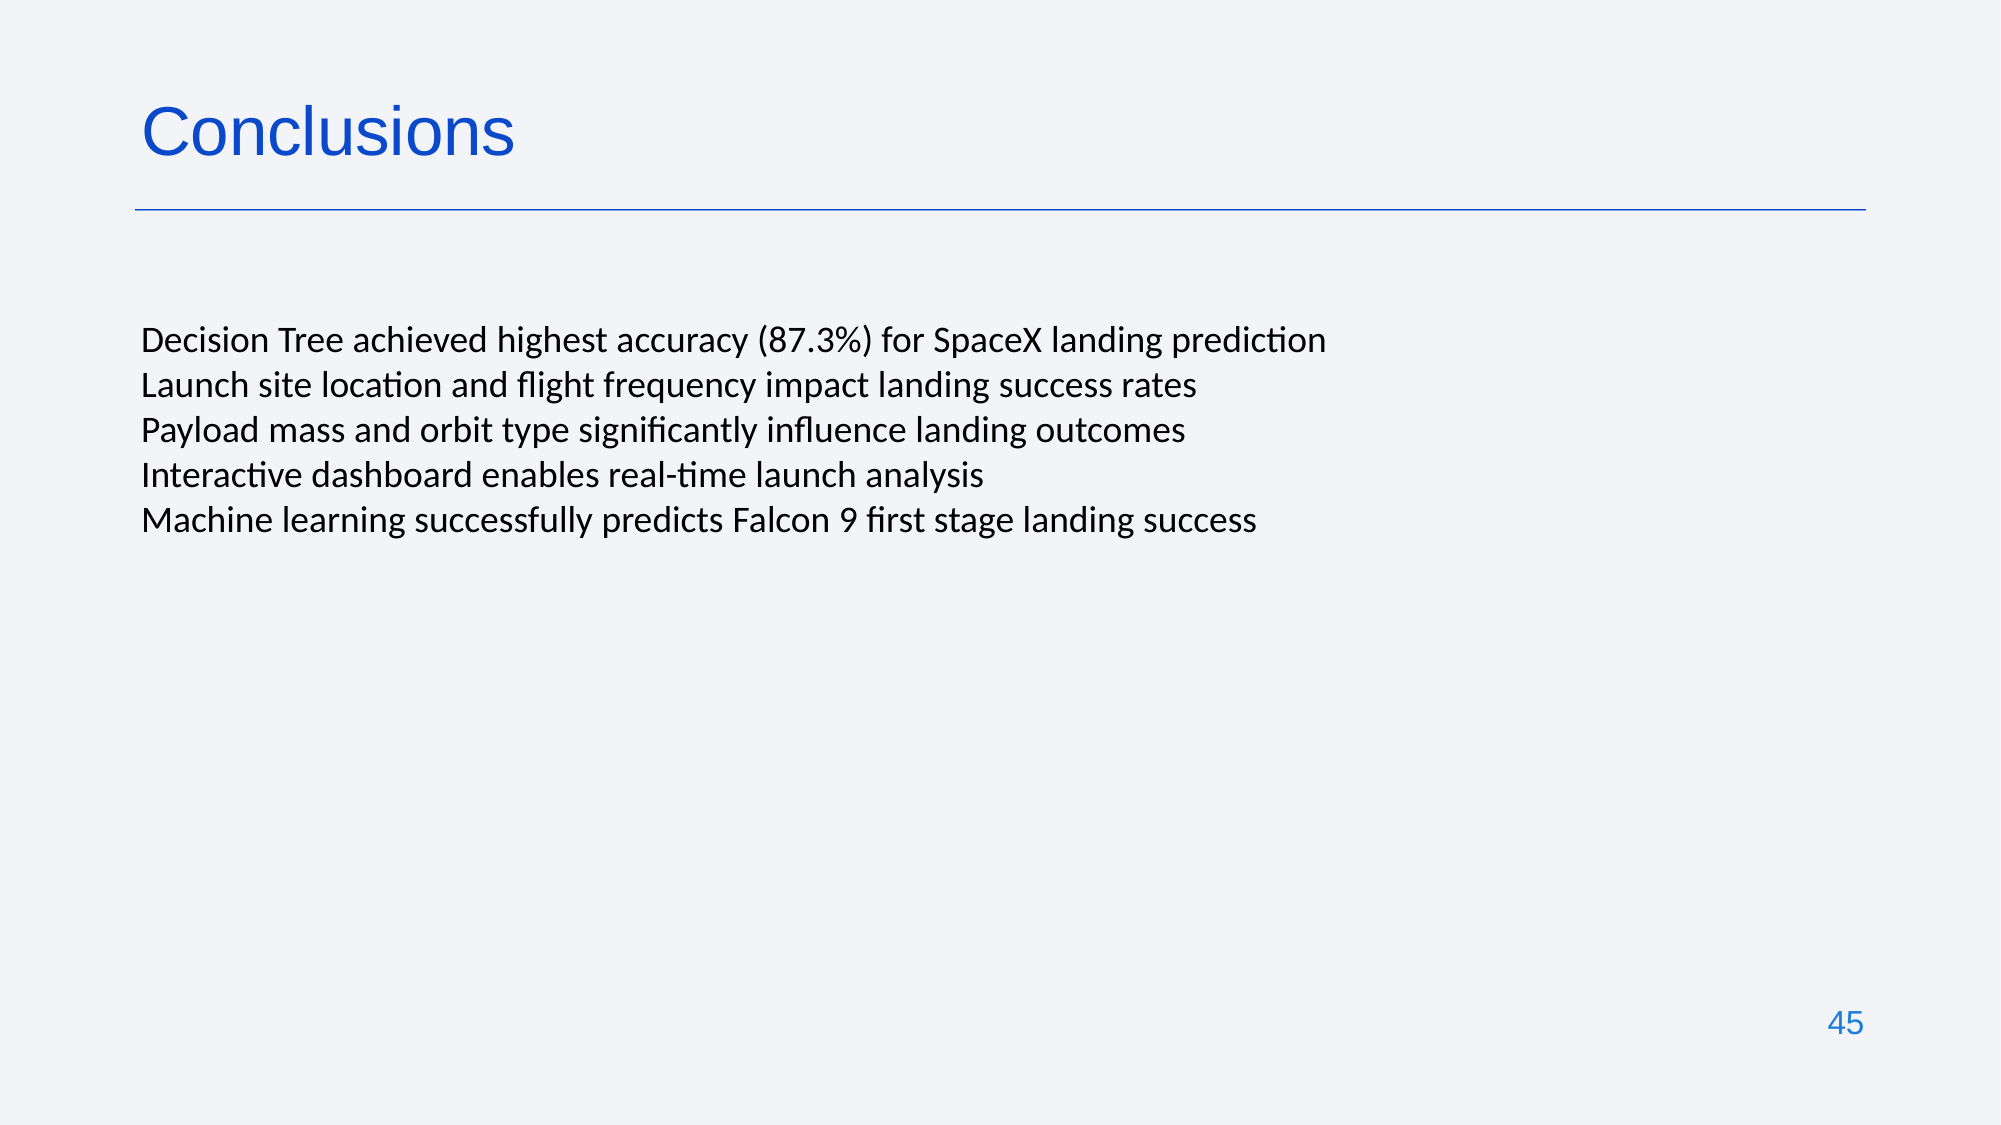

Conclusions
Decision Tree achieved highest accuracy (87.3%) for SpaceX landing prediction
Launch site location and flight frequency impact landing success rates
Payload mass and orbit type significantly influence landing outcomes
Interactive dashboard enables real-time launch analysis
Machine learning successfully predicts Falcon 9 first stage landing success

45